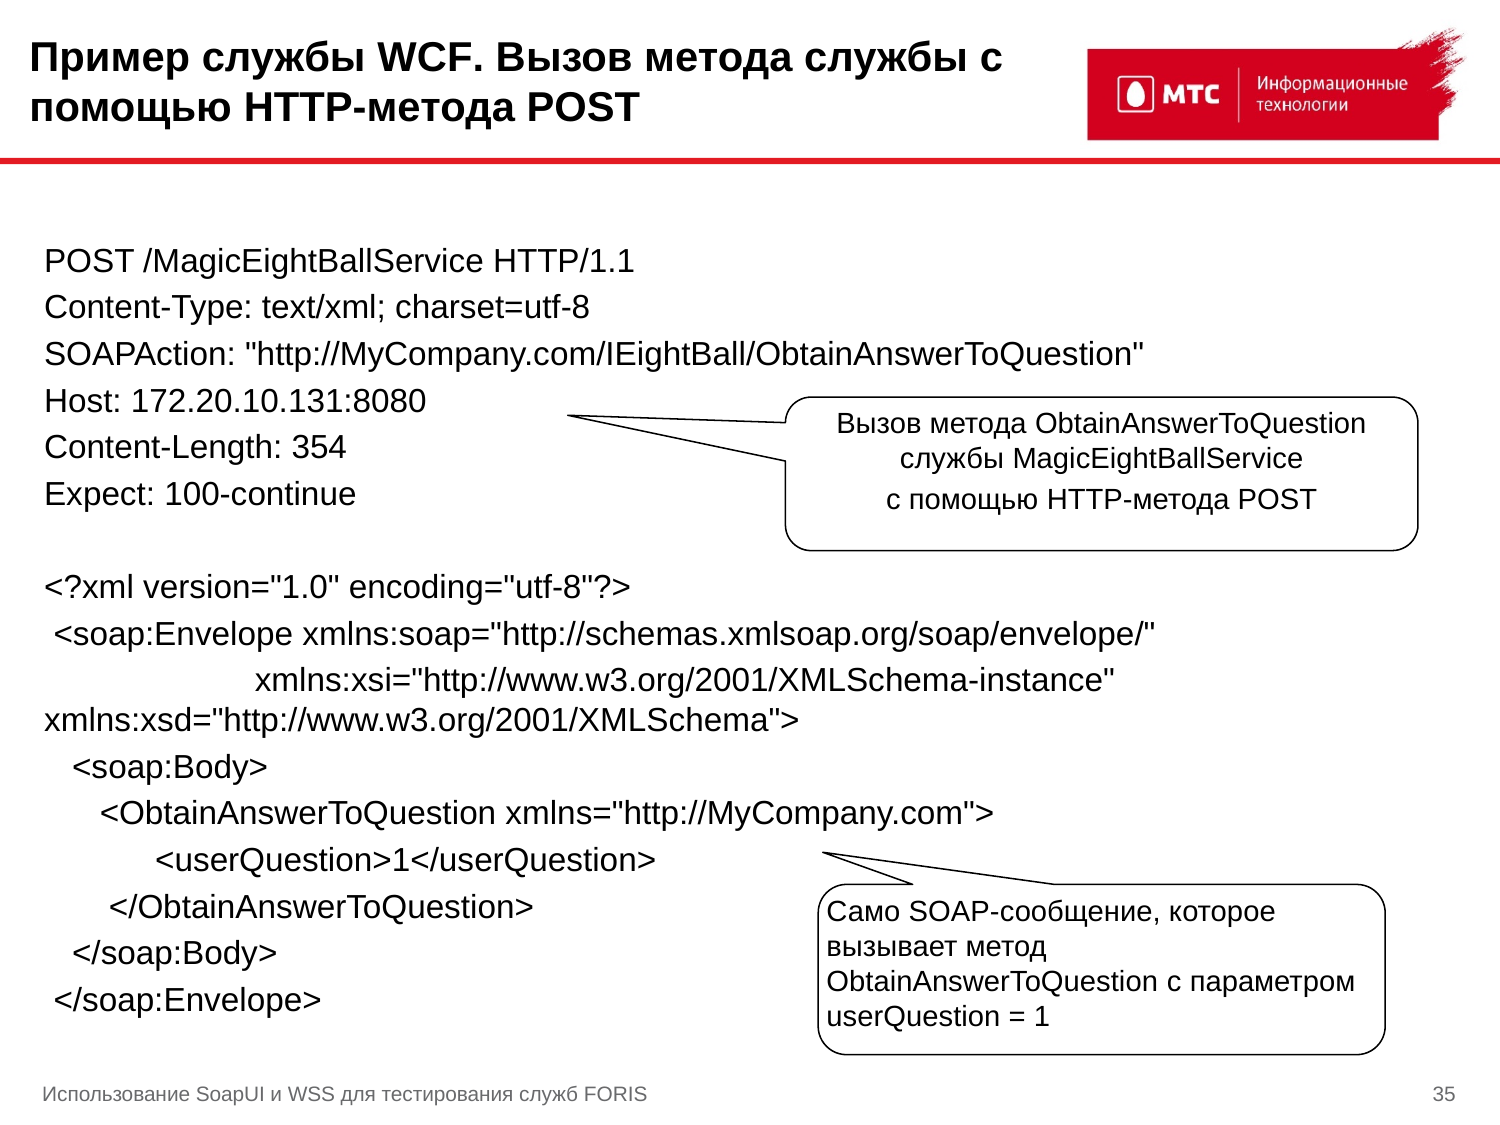

# Пример службы WCF. Вызов метода службы с помощью HTTP-метода POST
POST /MagicEightBallService HTTP/1.1
Content-Type: text/xml; charset=utf-8
SOAPAction: "http://MyCompany.com/IEightBall/ObtainAnswerToQuestion"
Host: 172.20.10.131:8080
Content-Length: 354
Expect: 100-continue

<?xml version="1.0" encoding="utf-8"?>
 <soap:Envelope xmlns:soap="http://schemas.xmlsoap.org/soap/envelope/"
  xmlns:xsi="http://www.w3.org/2001/XMLSchema-instance"    xmlns:xsd="http://www.w3.org/2001/XMLSchema">
   <soap:Body>
      <ObtainAnswerToQuestion xmlns="http://MyCompany.com">
            <userQuestion>1</userQuestion>
       </ObtainAnswerToQuestion>
   </soap:Body>
 </soap:Envelope>
Вызов метода ObtainAnswerToQuestion службы MagicEightBallService
с помощью HTTP-метода POST
Само SOAP-сообщение, которое вызывает метод ObtainAnswerToQuestion с параметром userQuestion = 1

Использование SoapUI и WSS для тестирования служб FORIS
35